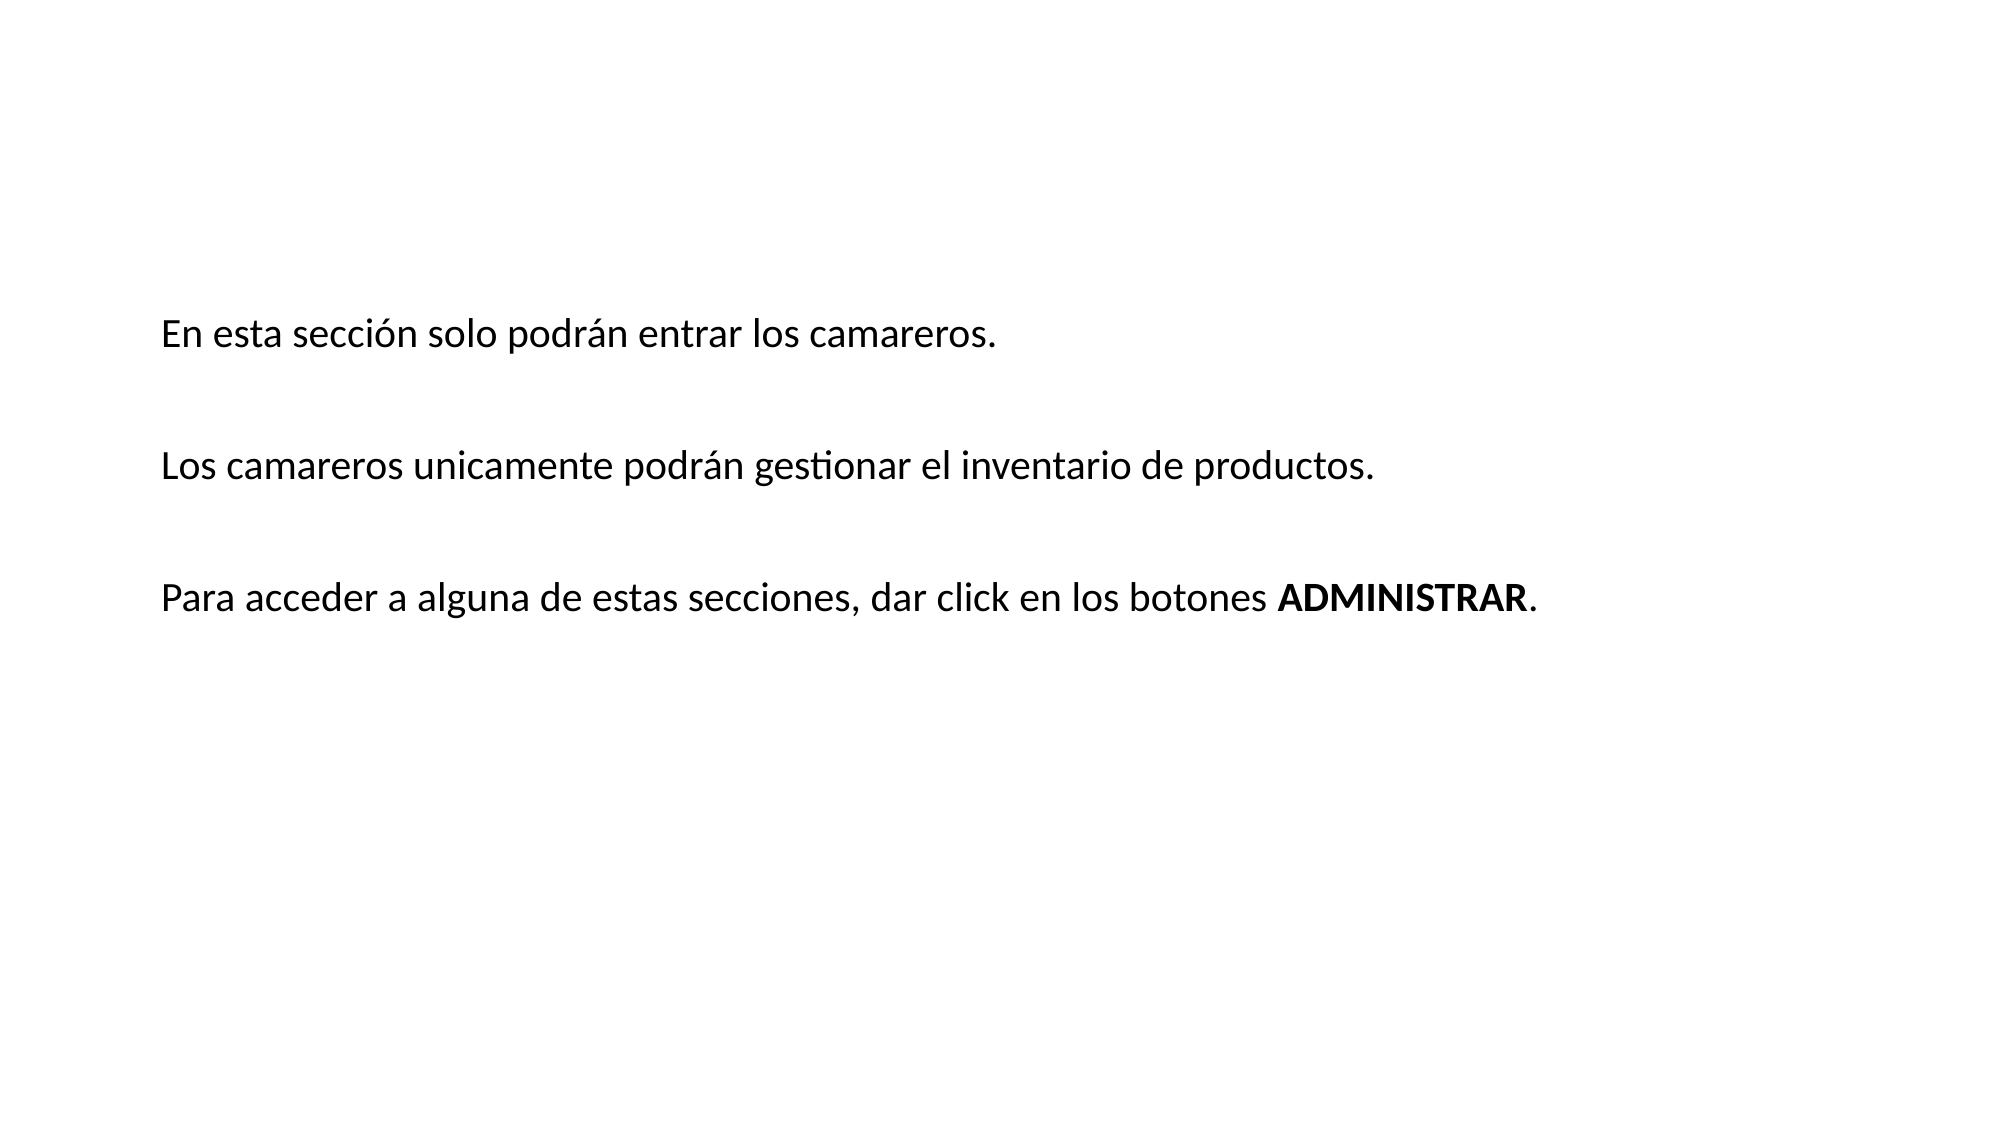

En esta sección solo podrán entrar los camareros.

Los camareros unicamente podrán gestionar el inventario de productos.

Para acceder a alguna de estas secciones, dar click en los botones ADMINISTRAR.